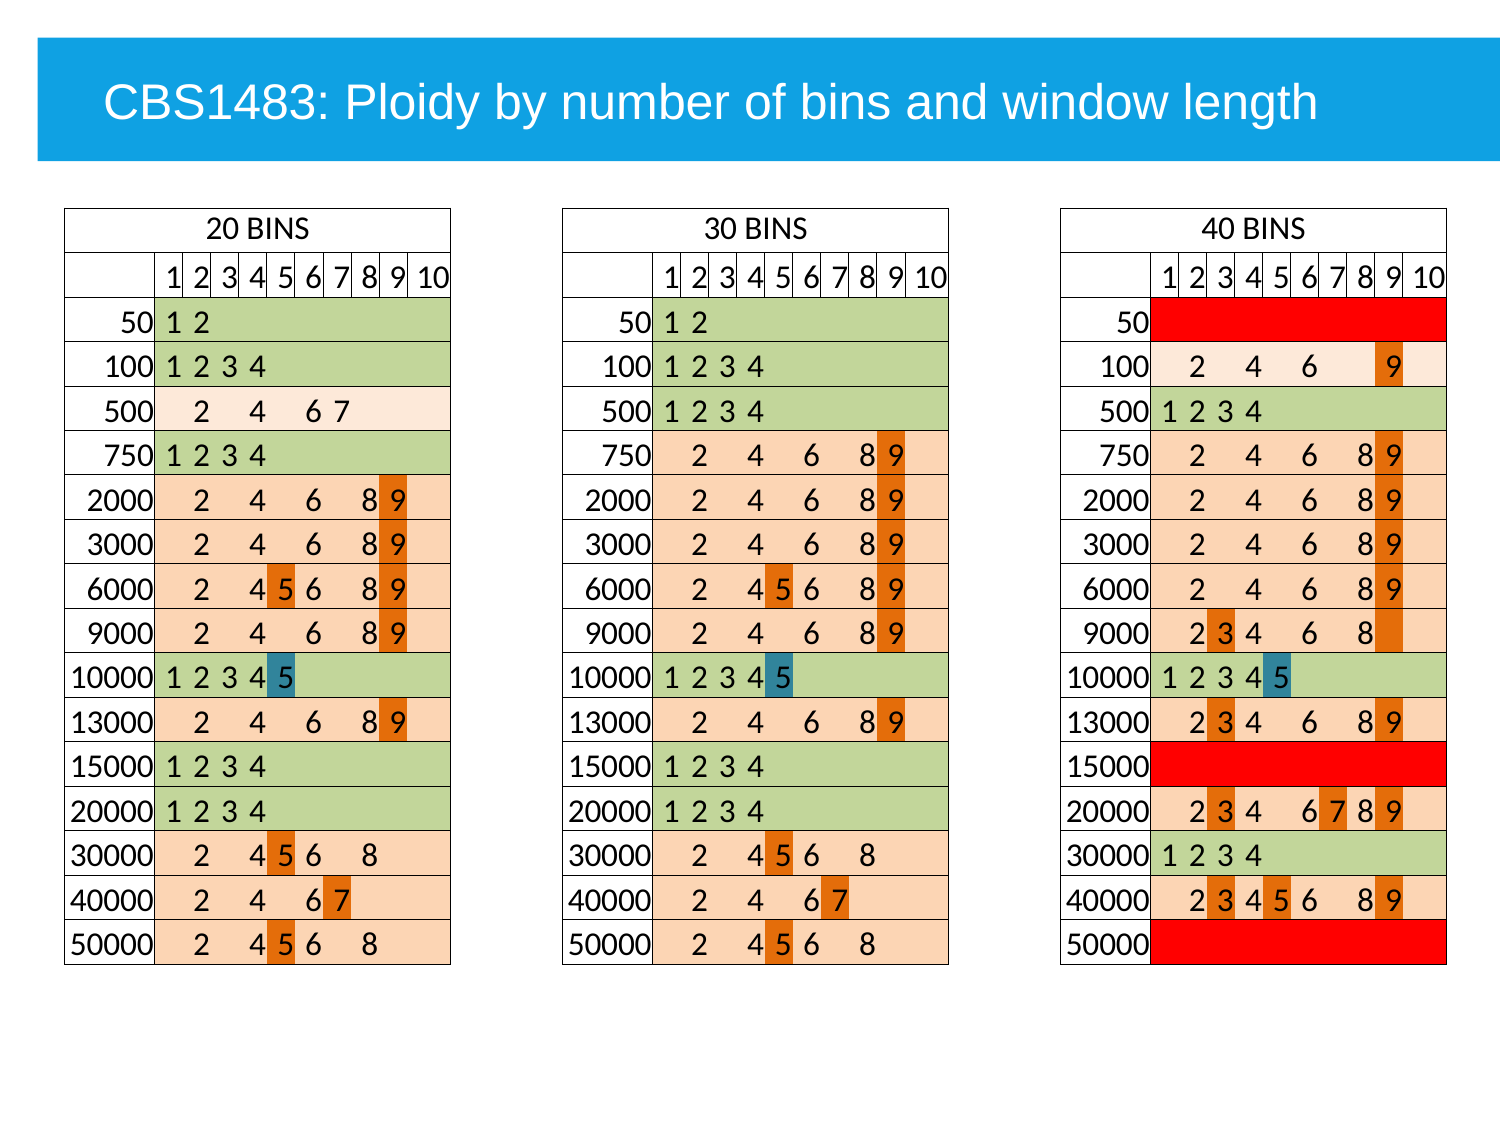

CBS1483: Ploidy by number of bins and window length
| 20 BINS |  |  |  |  |  |  |  |  |  |  |  | 30 BINS |  |  |  |  |  |  |  |  |  |  |  | 40 BINS |  |  |  |  |  |  |  |  |  |  |
| --- | --- | --- | --- | --- | --- | --- | --- | --- | --- | --- | --- | --- | --- | --- | --- | --- | --- | --- | --- | --- | --- | --- | --- | --- | --- | --- | --- | --- | --- | --- | --- | --- | --- | --- |
|  | 1 | 2 | 3 | 4 | 5 | 6 | 7 | 8 | 9 | 10 |  |  | 1 | 2 | 3 | 4 | 5 | 6 | 7 | 8 | 9 | 10 |  |  | 1 | 2 | 3 | 4 | 5 | 6 | 7 | 8 | 9 | 10 |
| 50 | 1 | 2 |  |  |  |  |  |  |  |  |  | 50 | 1 | 2 |  |  |  |  |  |  |  |  |  | 50 |  |  |  |  |  |  |  |  |  |  |
| 100 | 1 | 2 | 3 | 4 |  |  |  |  |  |  |  | 100 | 1 | 2 | 3 | 4 |  |  |  |  |  |  |  | 100 |  | 2 |  | 4 |  | 6 |  |  | 9 |  |
| 500 |  | 2 |  | 4 |  | 6 | 7 |  |  |  |  | 500 | 1 | 2 | 3 | 4 |  |  |  |  |  |  |  | 500 | 1 | 2 | 3 | 4 |  |  |  |  |  |  |
| 750 | 1 | 2 | 3 | 4 |  |  |  |  |  |  |  | 750 |  | 2 |  | 4 |  | 6 |  | 8 | 9 |  |  | 750 |  | 2 |  | 4 |  | 6 |  | 8 | 9 |  |
| 2000 |  | 2 |  | 4 |  | 6 |  | 8 | 9 |  |  | 2000 |  | 2 |  | 4 |  | 6 |  | 8 | 9 |  |  | 2000 |  | 2 |  | 4 |  | 6 |  | 8 | 9 |  |
| 3000 |  | 2 |  | 4 |  | 6 |  | 8 | 9 |  |  | 3000 |  | 2 |  | 4 |  | 6 |  | 8 | 9 |  |  | 3000 |  | 2 |  | 4 |  | 6 |  | 8 | 9 |  |
| 6000 |  | 2 |  | 4 | 5 | 6 |  | 8 | 9 |  |  | 6000 |  | 2 |  | 4 | 5 | 6 |  | 8 | 9 |  |  | 6000 |  | 2 |  | 4 |  | 6 |  | 8 | 9 |  |
| 9000 |  | 2 |  | 4 |  | 6 |  | 8 | 9 |  |  | 9000 |  | 2 |  | 4 |  | 6 |  | 8 | 9 |  |  | 9000 |  | 2 | 3 | 4 |  | 6 |  | 8 |  |  |
| 10000 | 1 | 2 | 3 | 4 | 5 |  |  |  |  |  |  | 10000 | 1 | 2 | 3 | 4 | 5 |  |  |  |  |  |  | 10000 | 1 | 2 | 3 | 4 | 5 |  |  |  |  |  |
| 13000 |  | 2 |  | 4 |  | 6 |  | 8 | 9 |  |  | 13000 |  | 2 |  | 4 |  | 6 |  | 8 | 9 |  |  | 13000 |  | 2 | 3 | 4 |  | 6 |  | 8 | 9 |  |
| 15000 | 1 | 2 | 3 | 4 |  |  |  |  |  |  |  | 15000 | 1 | 2 | 3 | 4 |  |  |  |  |  |  |  | 15000 |  |  |  |  |  |  |  |  |  |  |
| 20000 | 1 | 2 | 3 | 4 |  |  |  |  |  |  |  | 20000 | 1 | 2 | 3 | 4 |  |  |  |  |  |  |  | 20000 |  | 2 | 3 | 4 |  | 6 | 7 | 8 | 9 |  |
| 30000 |  | 2 |  | 4 | 5 | 6 |  | 8 |  |  |  | 30000 |  | 2 |  | 4 | 5 | 6 |  | 8 |  |  |  | 30000 | 1 | 2 | 3 | 4 |  |  |  |  |  |  |
| 40000 |  | 2 |  | 4 |  | 6 | 7 |  |  |  |  | 40000 |  | 2 |  | 4 |  | 6 | 7 |  |  |  |  | 40000 |  | 2 | 3 | 4 | 5 | 6 |  | 8 | 9 |  |
| 50000 |  | 2 |  | 4 | 5 | 6 |  | 8 |  |  |  | 50000 |  | 2 |  | 4 | 5 | 6 |  | 8 |  |  |  | 50000 |  |  |  |  |  |  |  |  |  |  |
Name
Function